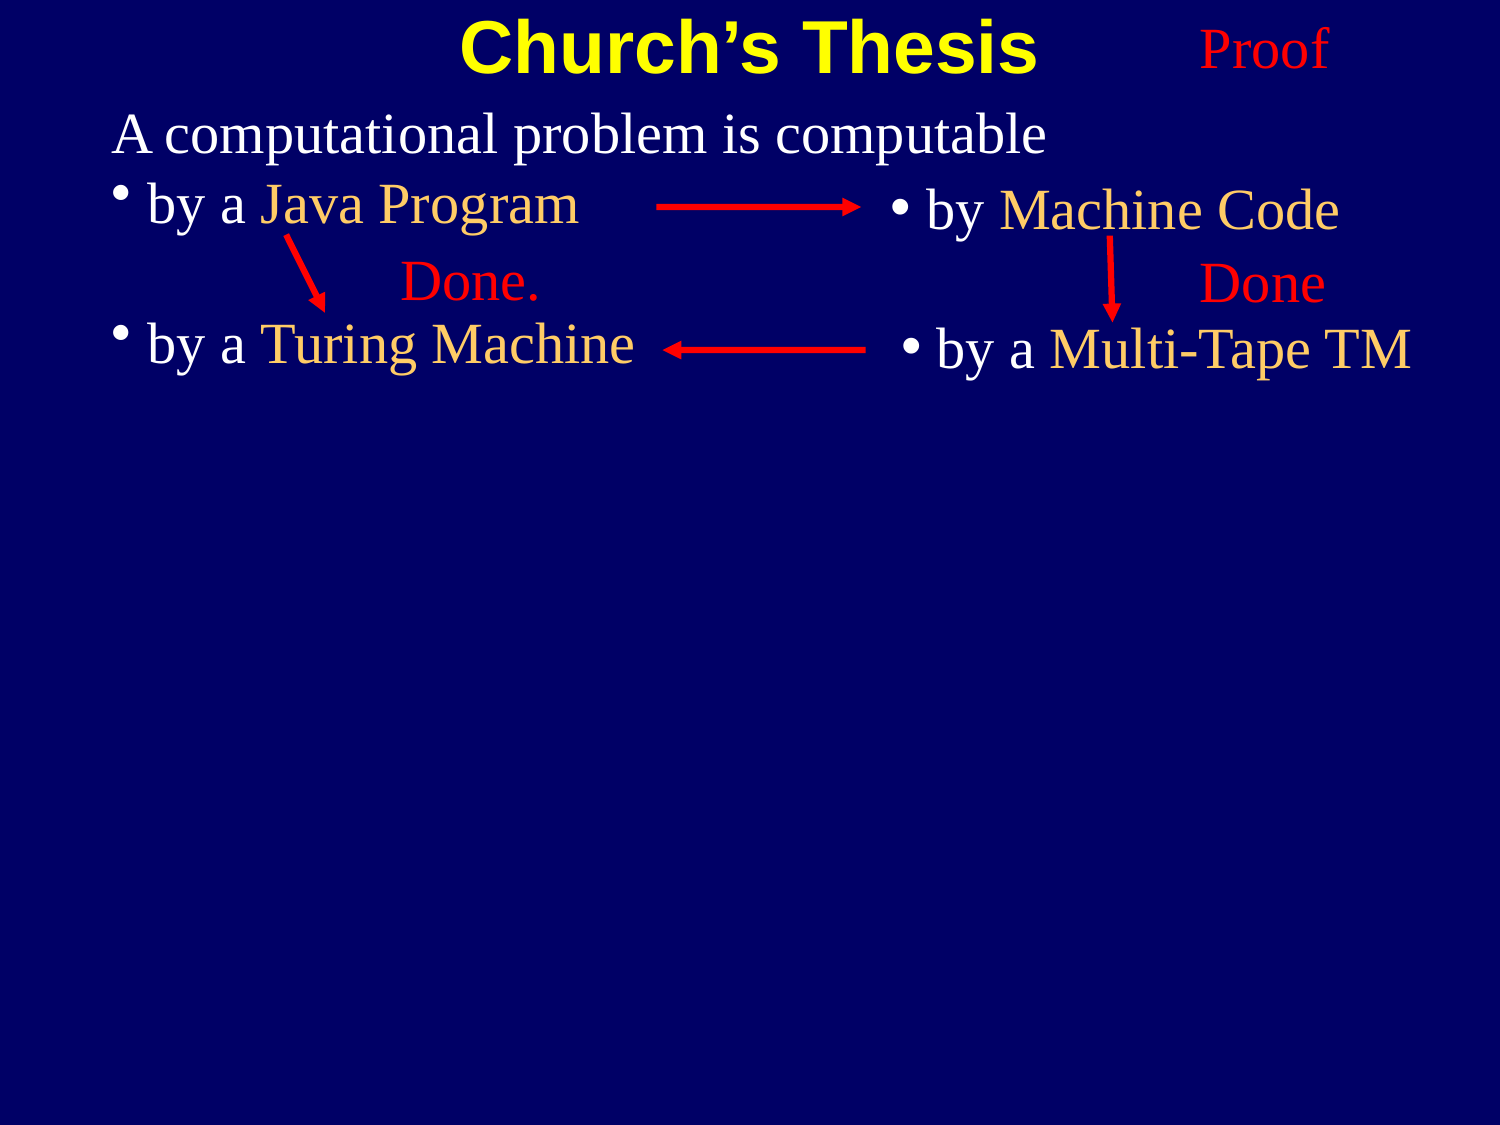

Church’s Thesis
Proof
A computational problem is computable
by a Java Program

by a Turing Machine
by Machine Code

Done.

Done

by a Multi-Tape TM